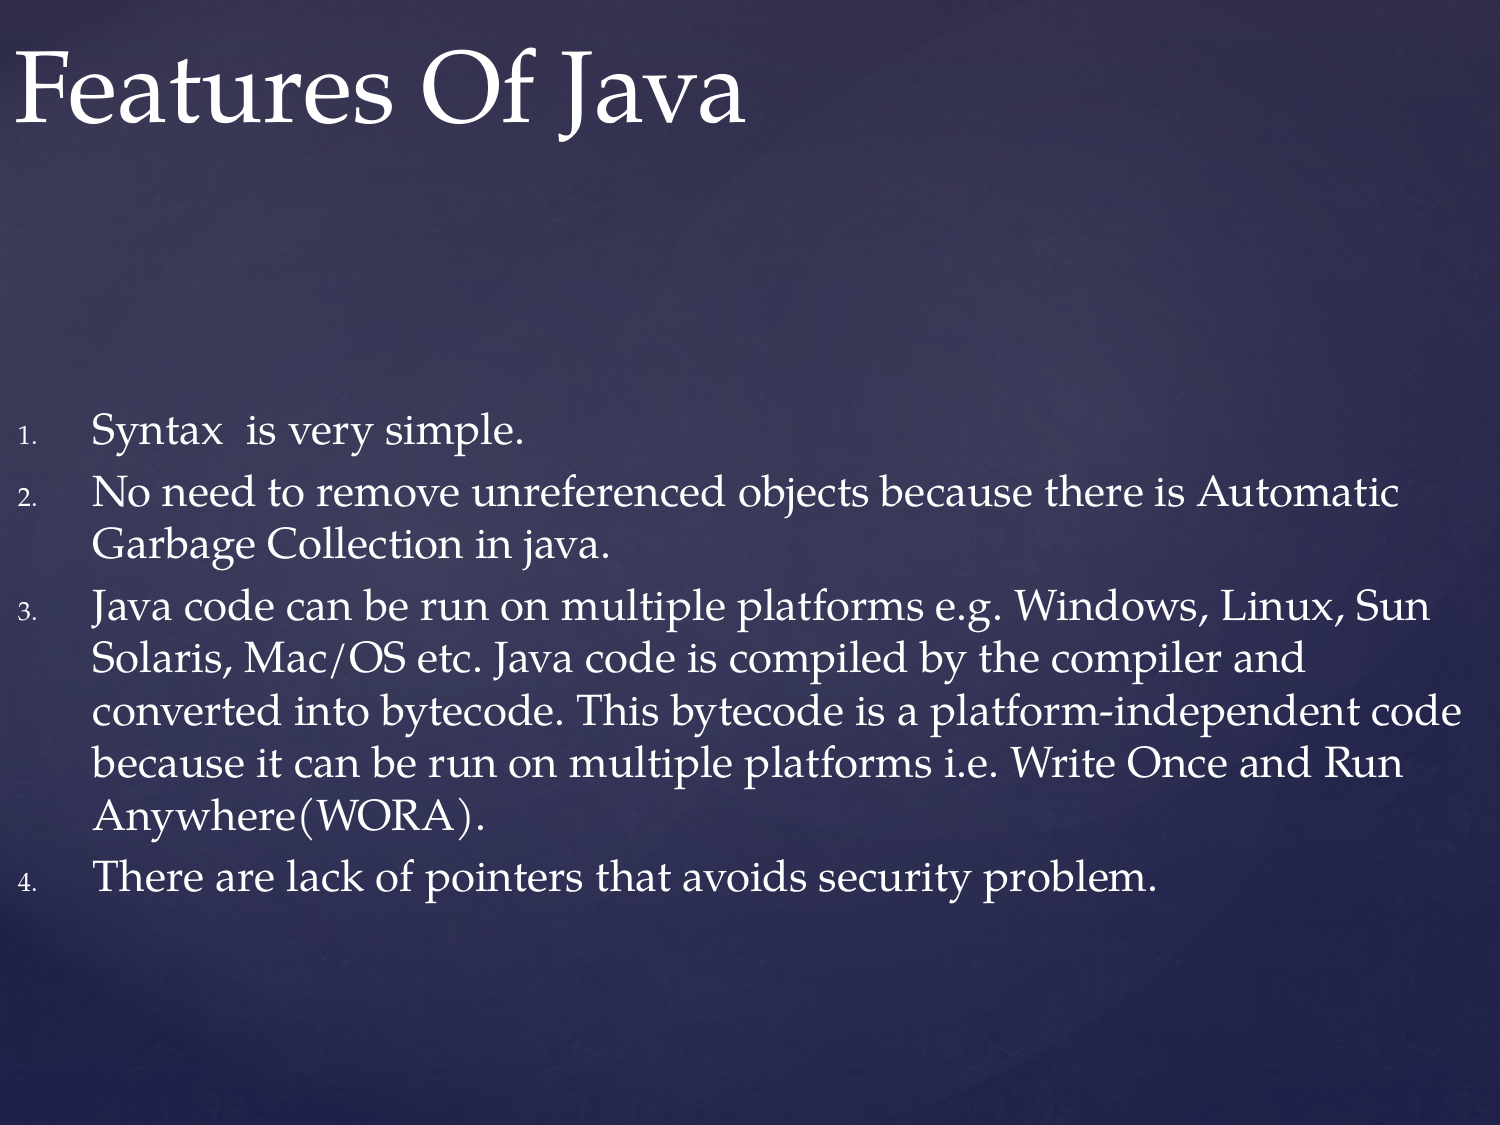

# Features Of Java
Syntax  is very simple.
No need to remove unreferenced objects because there is Automatic Garbage Collection in java.
Java code can be run on multiple platforms e.g. Windows, Linux, Sun Solaris, Mac/OS etc. Java code is compiled by the compiler and converted into bytecode. This bytecode is a platform-independent code because it can be run on multiple platforms i.e. Write Once and Run Anywhere(WORA).
There are lack of pointers that avoids security problem.